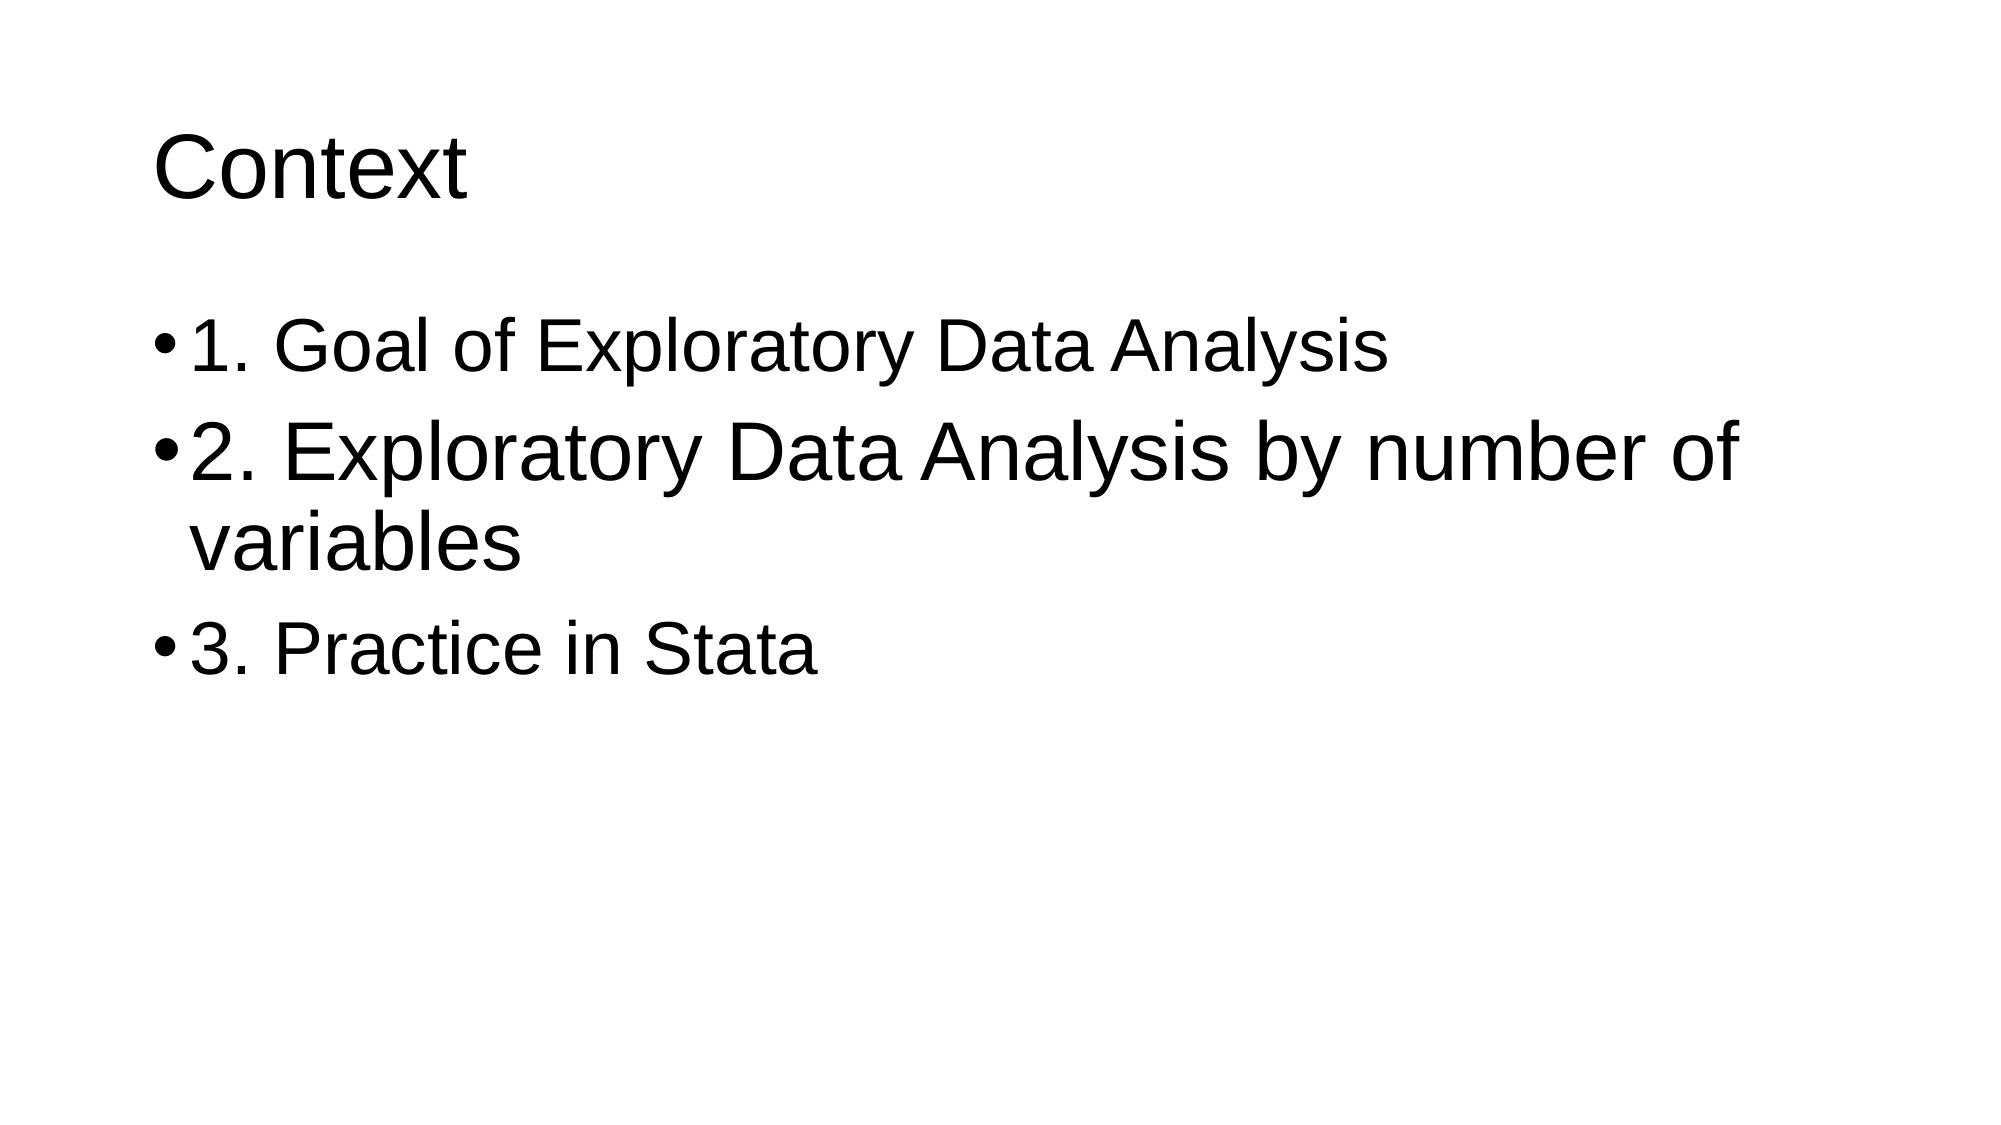

# Context
1. Goal of Exploratory Data Analysis
2. Exploratory Data Analysis by number of variables
3. Practice in Stata